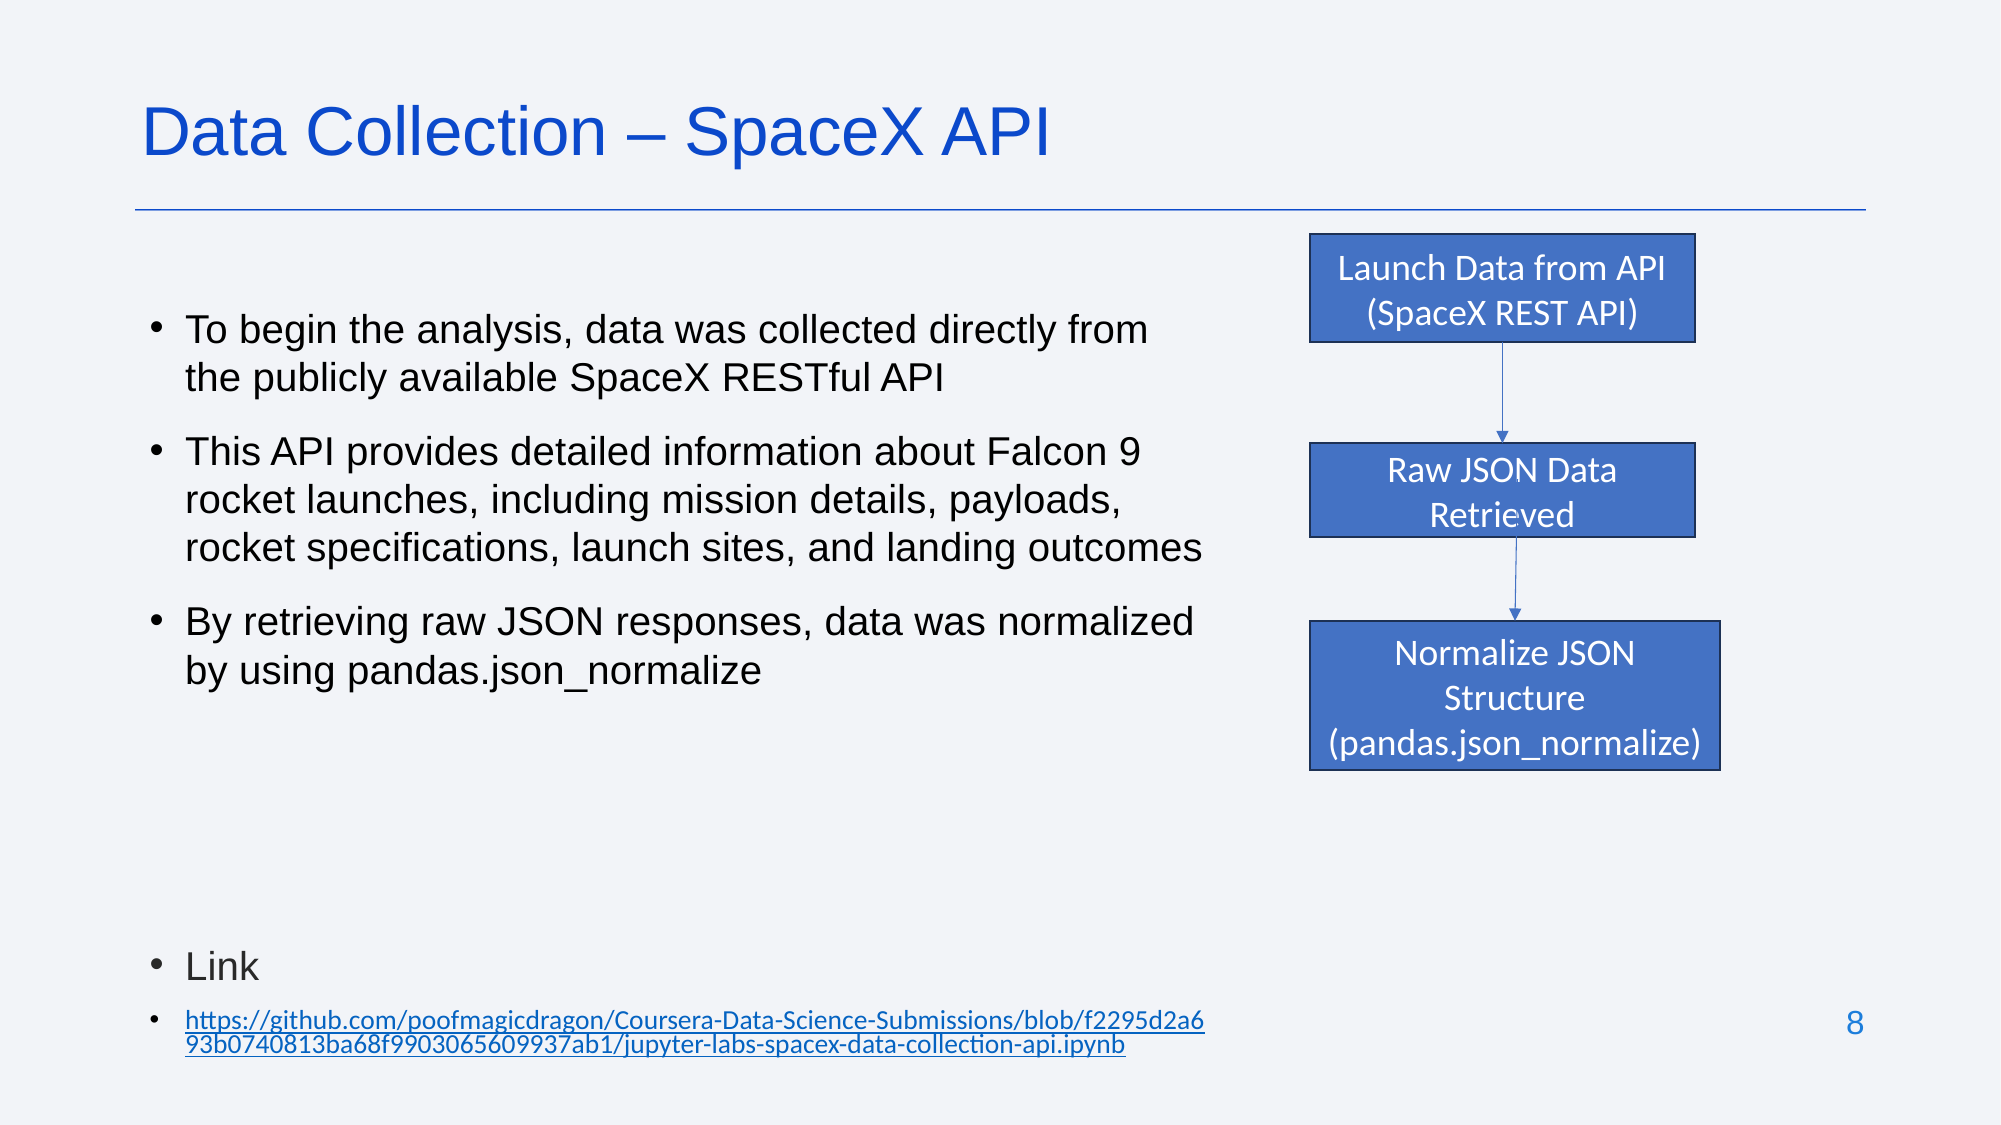

Data Collection – SpaceX API
Launch Data from API
(SpaceX REST API)
To begin the analysis, data was collected directly from the publicly available SpaceX RESTful API
This API provides detailed information about Falcon 9 rocket launches, including mission details, payloads, rocket specifications, launch sites, and landing outcomes
By retrieving raw JSON responses, data was normalized by using pandas.json_normalize

Link
https://github.com/poofmagicdragon/Coursera-Data-Science-Submissions/blob/f2295d2a693b0740813ba68f9903065609937ab1/jupyter-labs-spacex-data-collection-api.ipynb

Raw JSON Data Retrieved
Normalize JSON Structure (pandas.json_normalize)
8